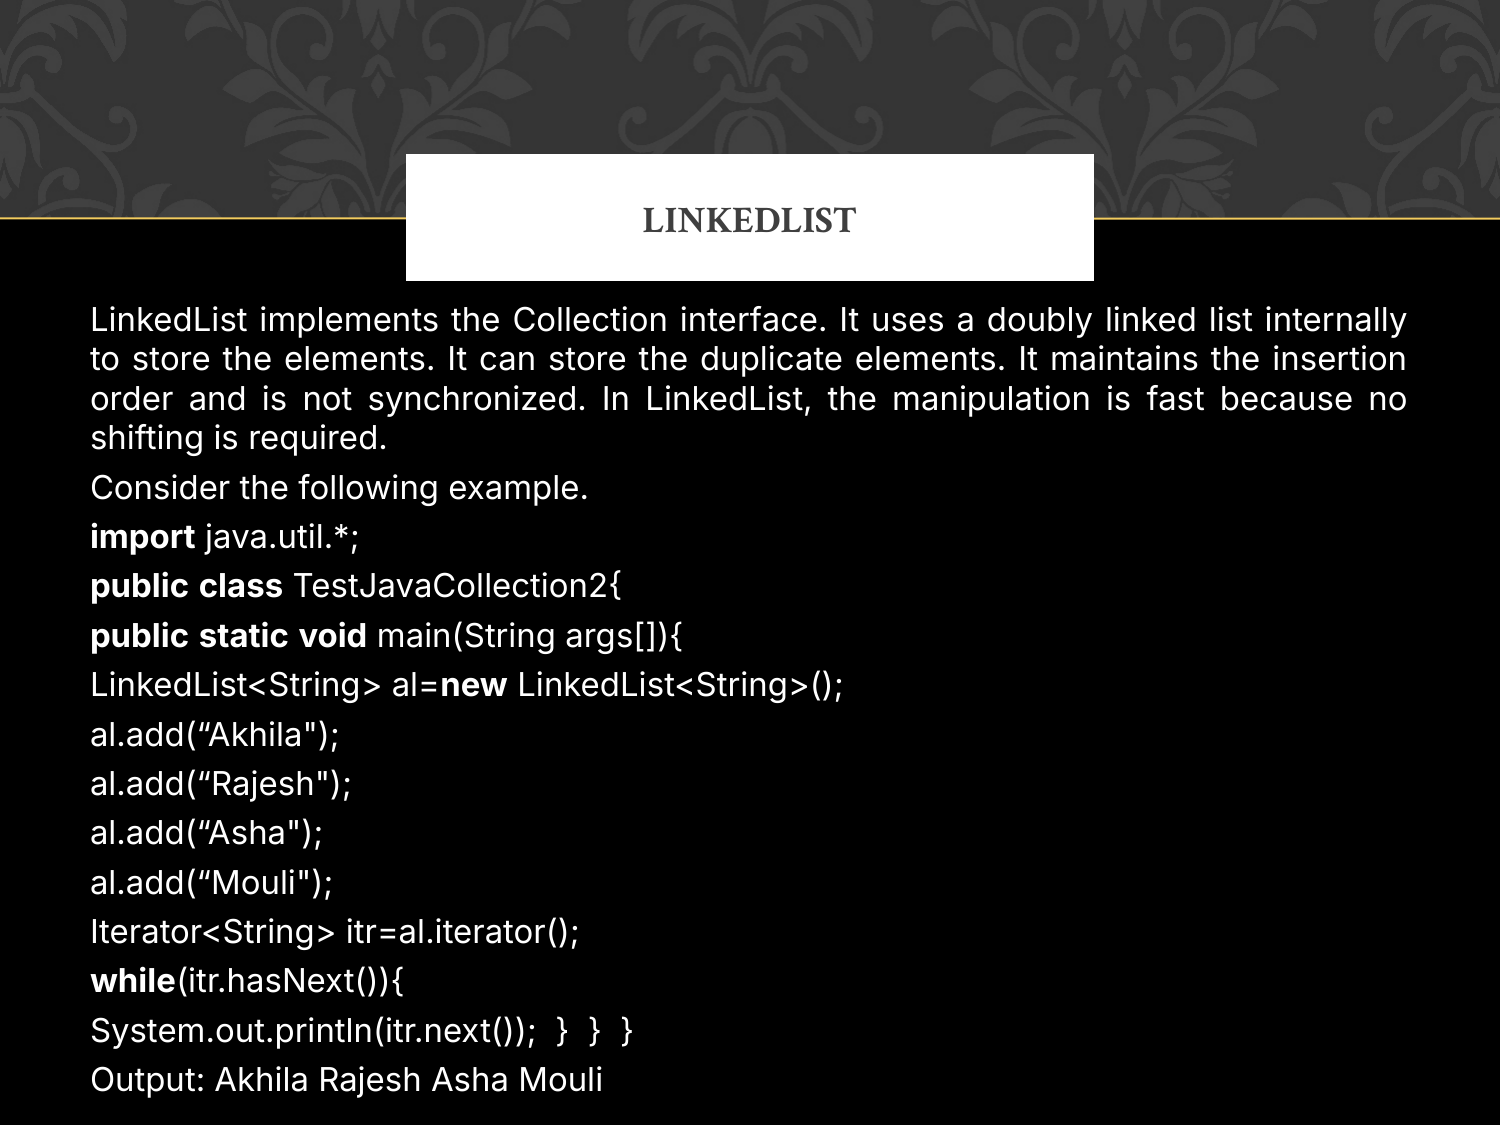

# LINKEDLIST
LinkedList implements the Collection interface. It uses a doubly linked list internally to store the elements. It can store the duplicate elements. It maintains the insertion order and is not synchronized. In LinkedList, the manipulation is fast because no shifting is required.
Consider the following example.
import java.util.*;
public class TestJavaCollection2{
public static void main(String args[]){
LinkedList<String> al=new LinkedList<String>();
al.add(“Akhila");
al.add(“Rajesh");
al.add(“Asha");
al.add(“Mouli");
Iterator<String> itr=al.iterator();
while(itr.hasNext()){
System.out.println(itr.next());  }  }  }
Output: Akhila Rajesh Asha Mouli